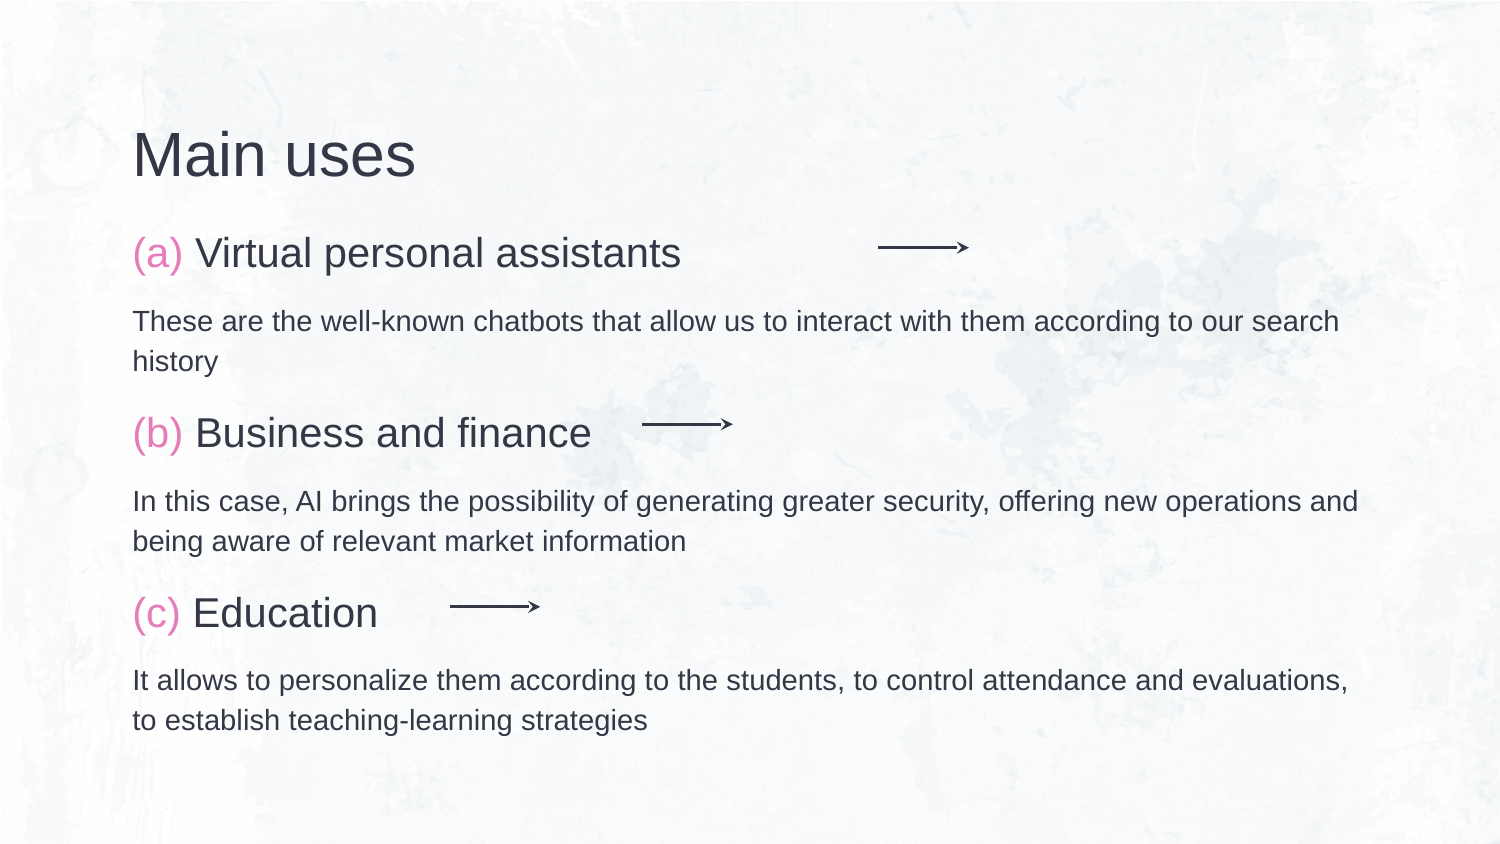

# Main uses
(a) Virtual personal assistants
These are the well-known chatbots that allow us to interact with them according to our search history
(b) Business and finance
In this case, AI brings the possibility of generating greater security, offering new operations and being aware of relevant market information
(c) Education
It allows to personalize them according to the students, to control attendance and evaluations, to establish teaching-learning strategies